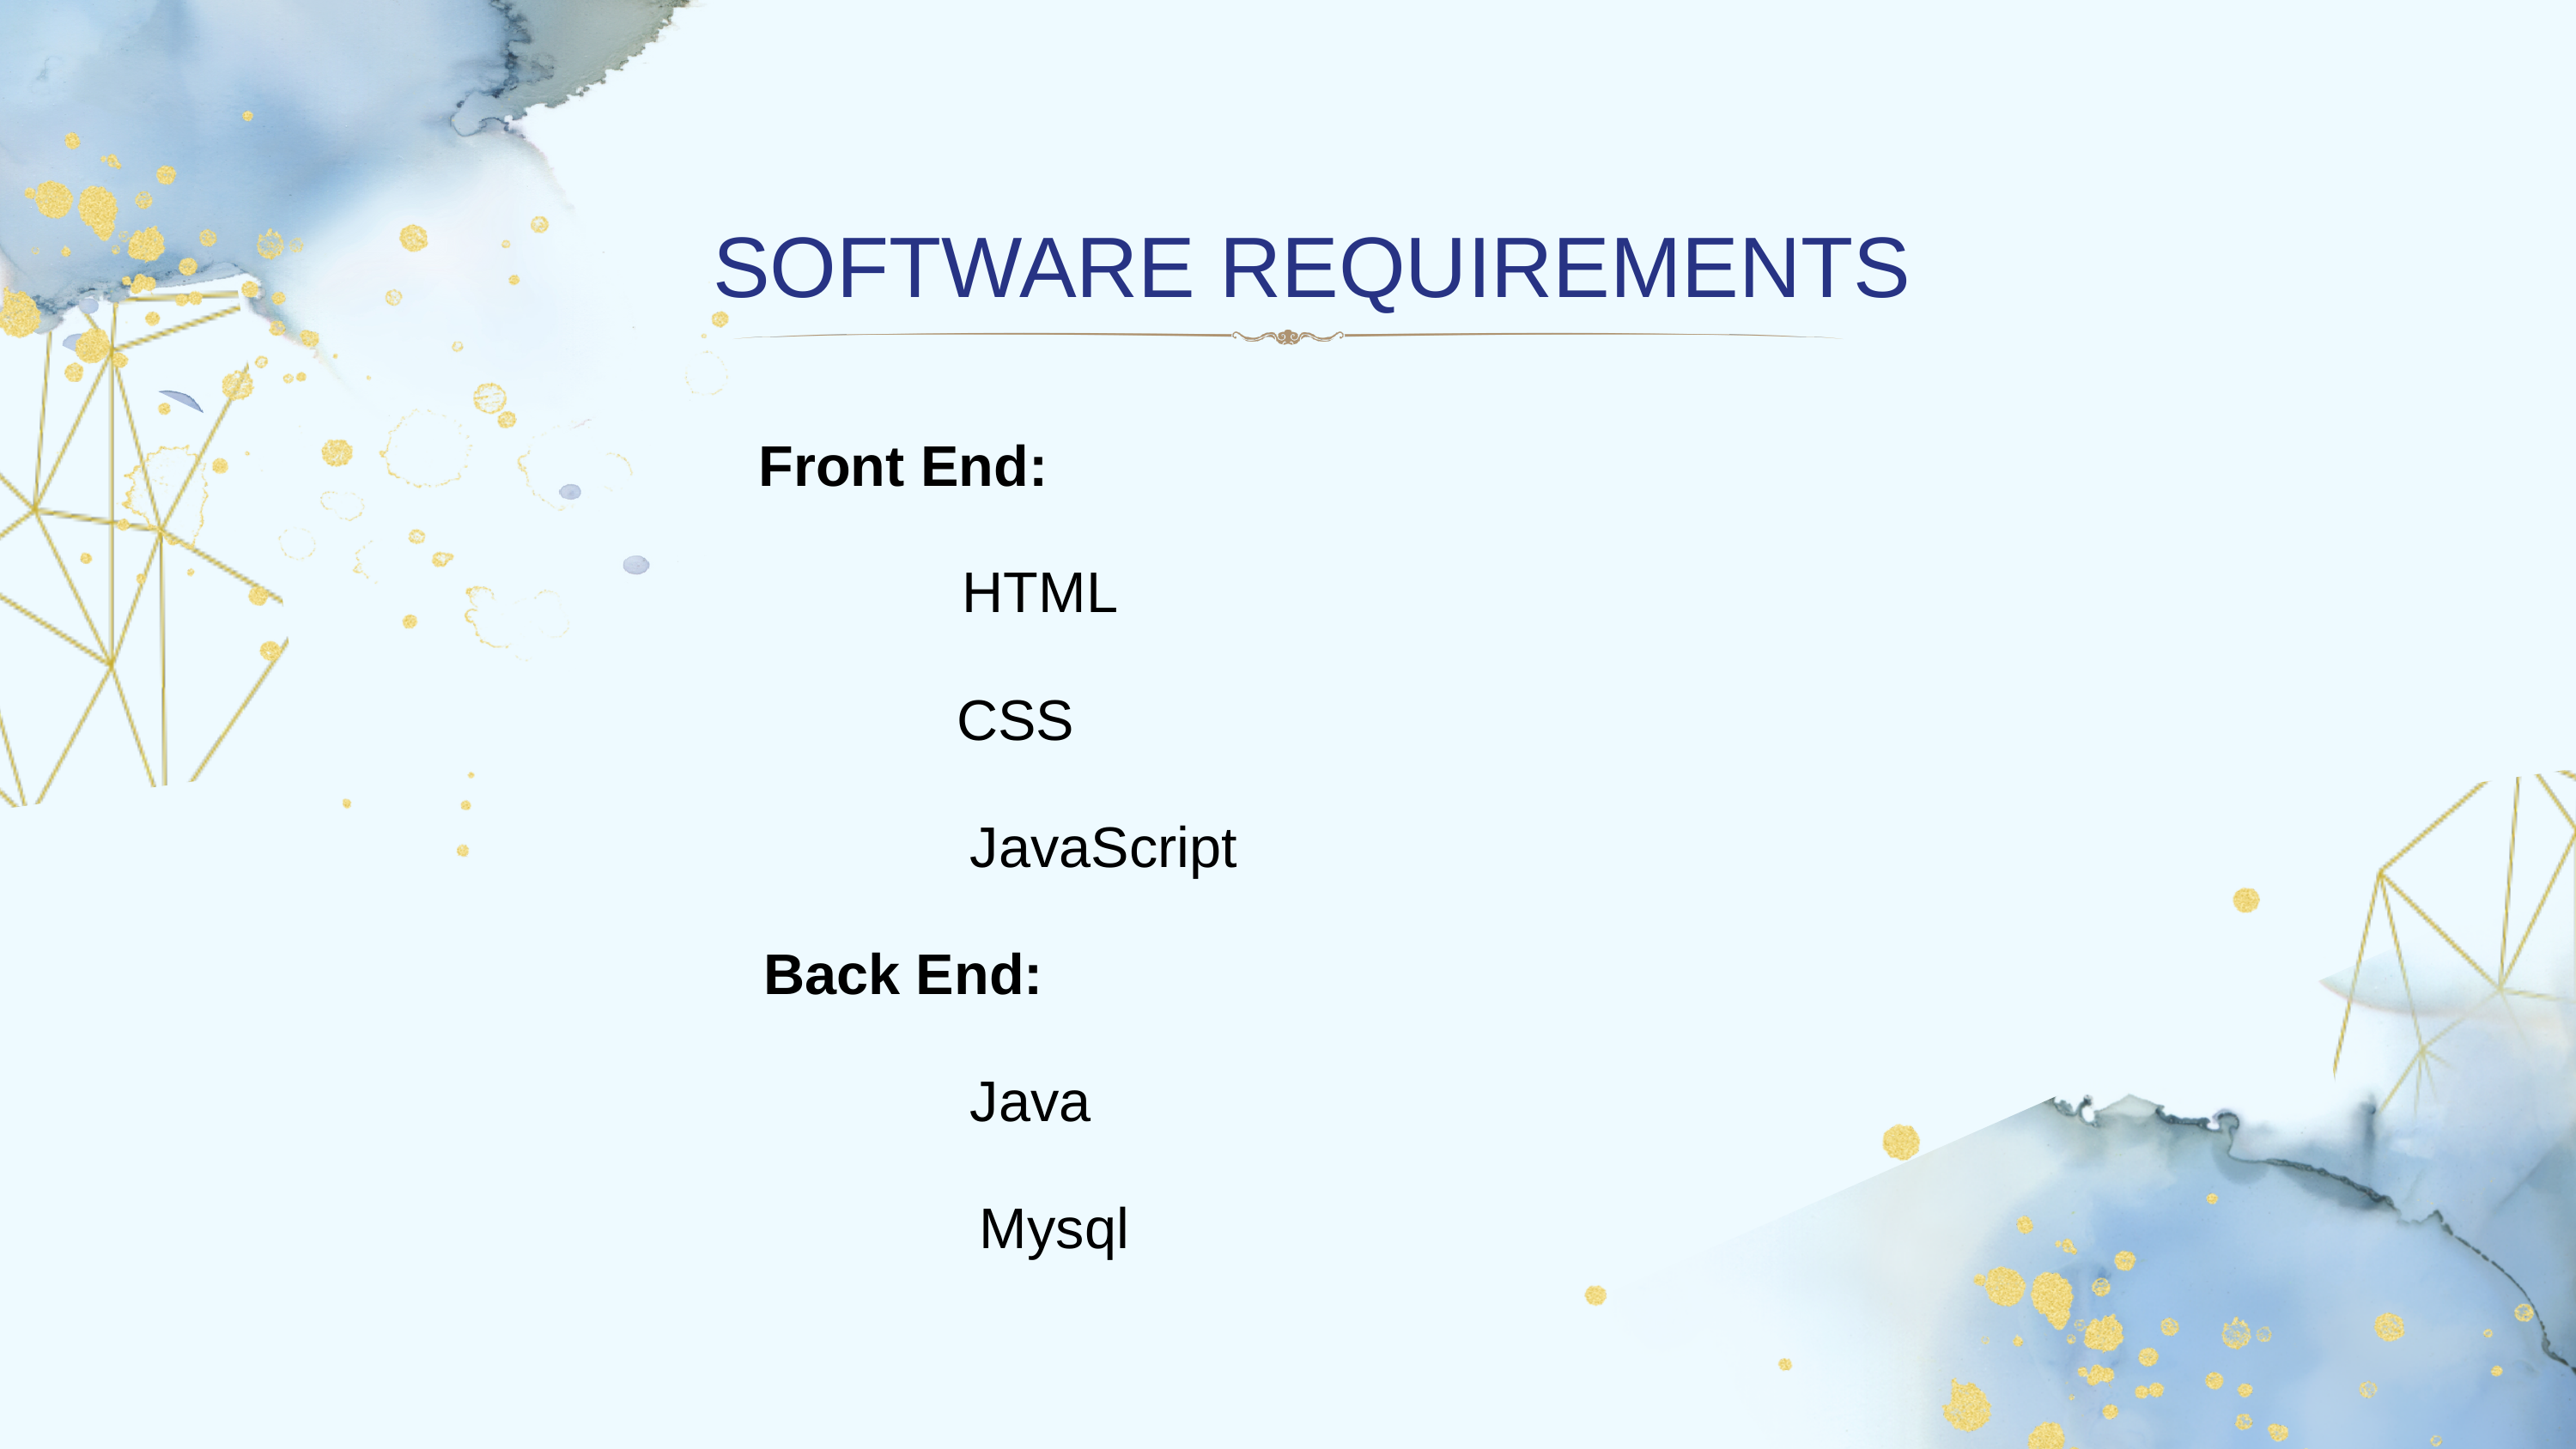

SOFTWARE REQUIREMENTS

Front End:
        		 HTML
     	      CSS
               	         JavaScript
Back End:
                Java
                   Mysql